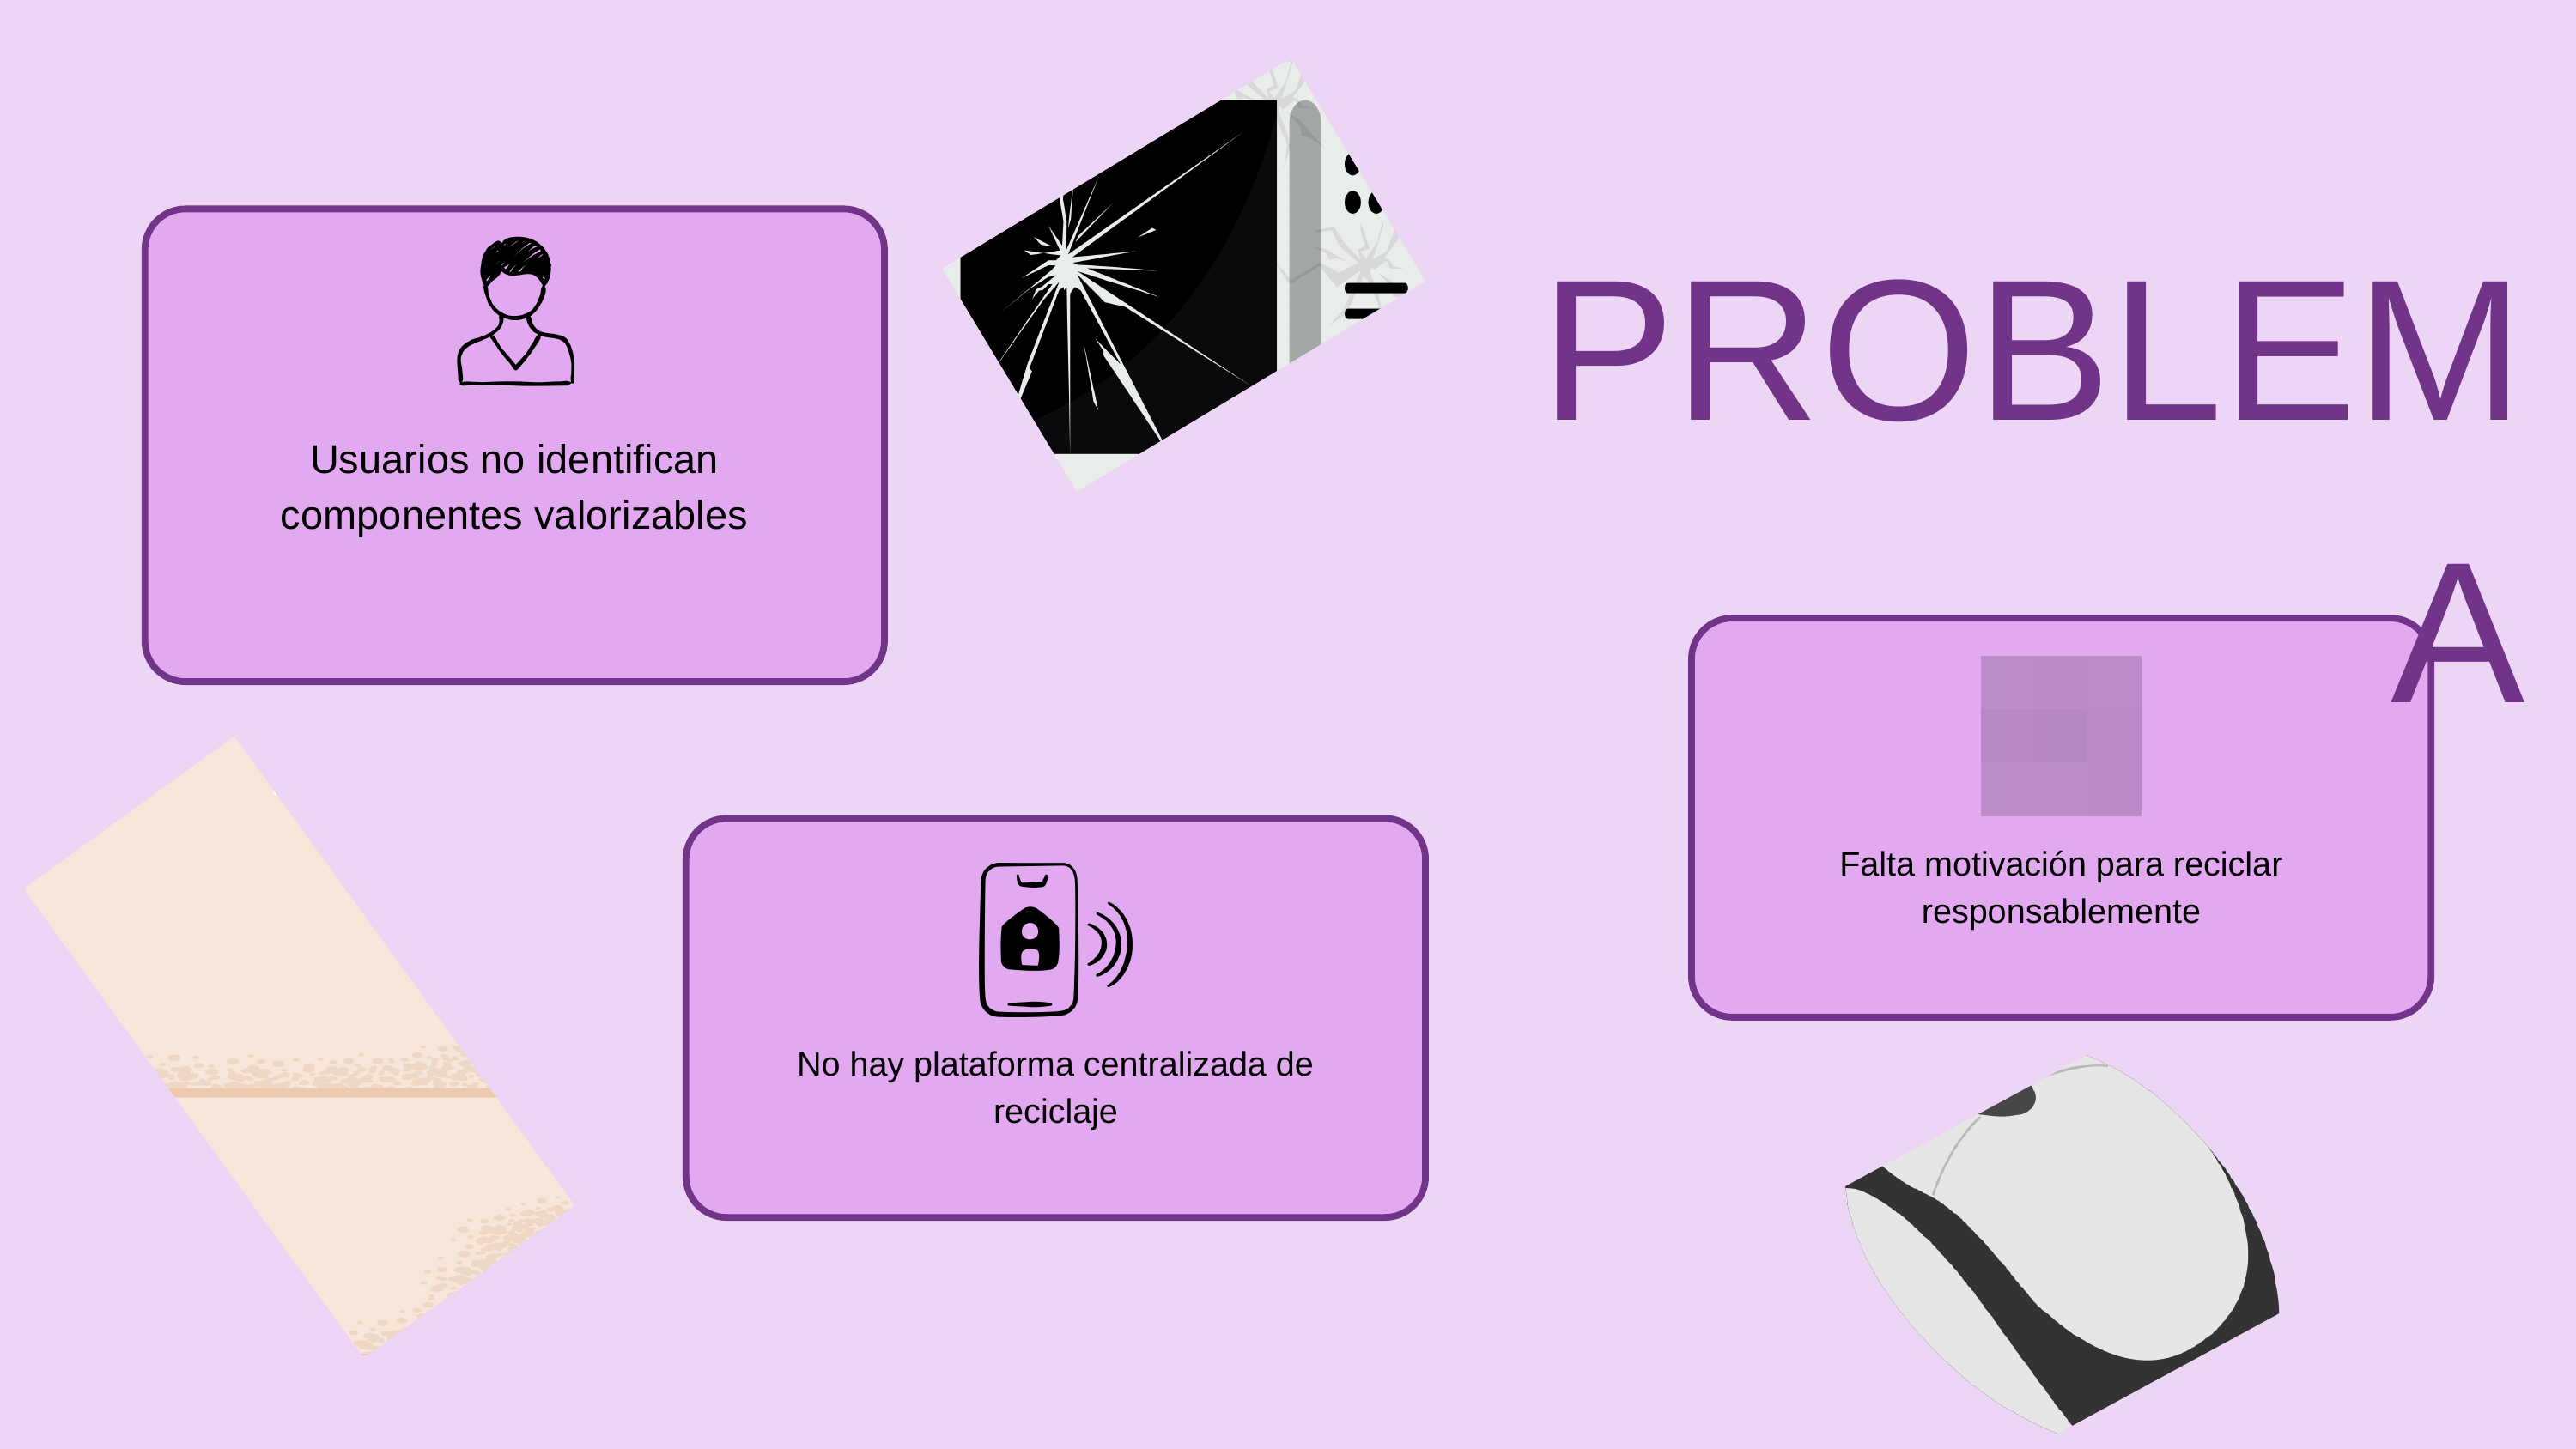

PROBLEMA

Usuarios no identifican componentes valorizables

Falta motivación para reciclar responsablemente

No hay plataforma centralizada de reciclaje